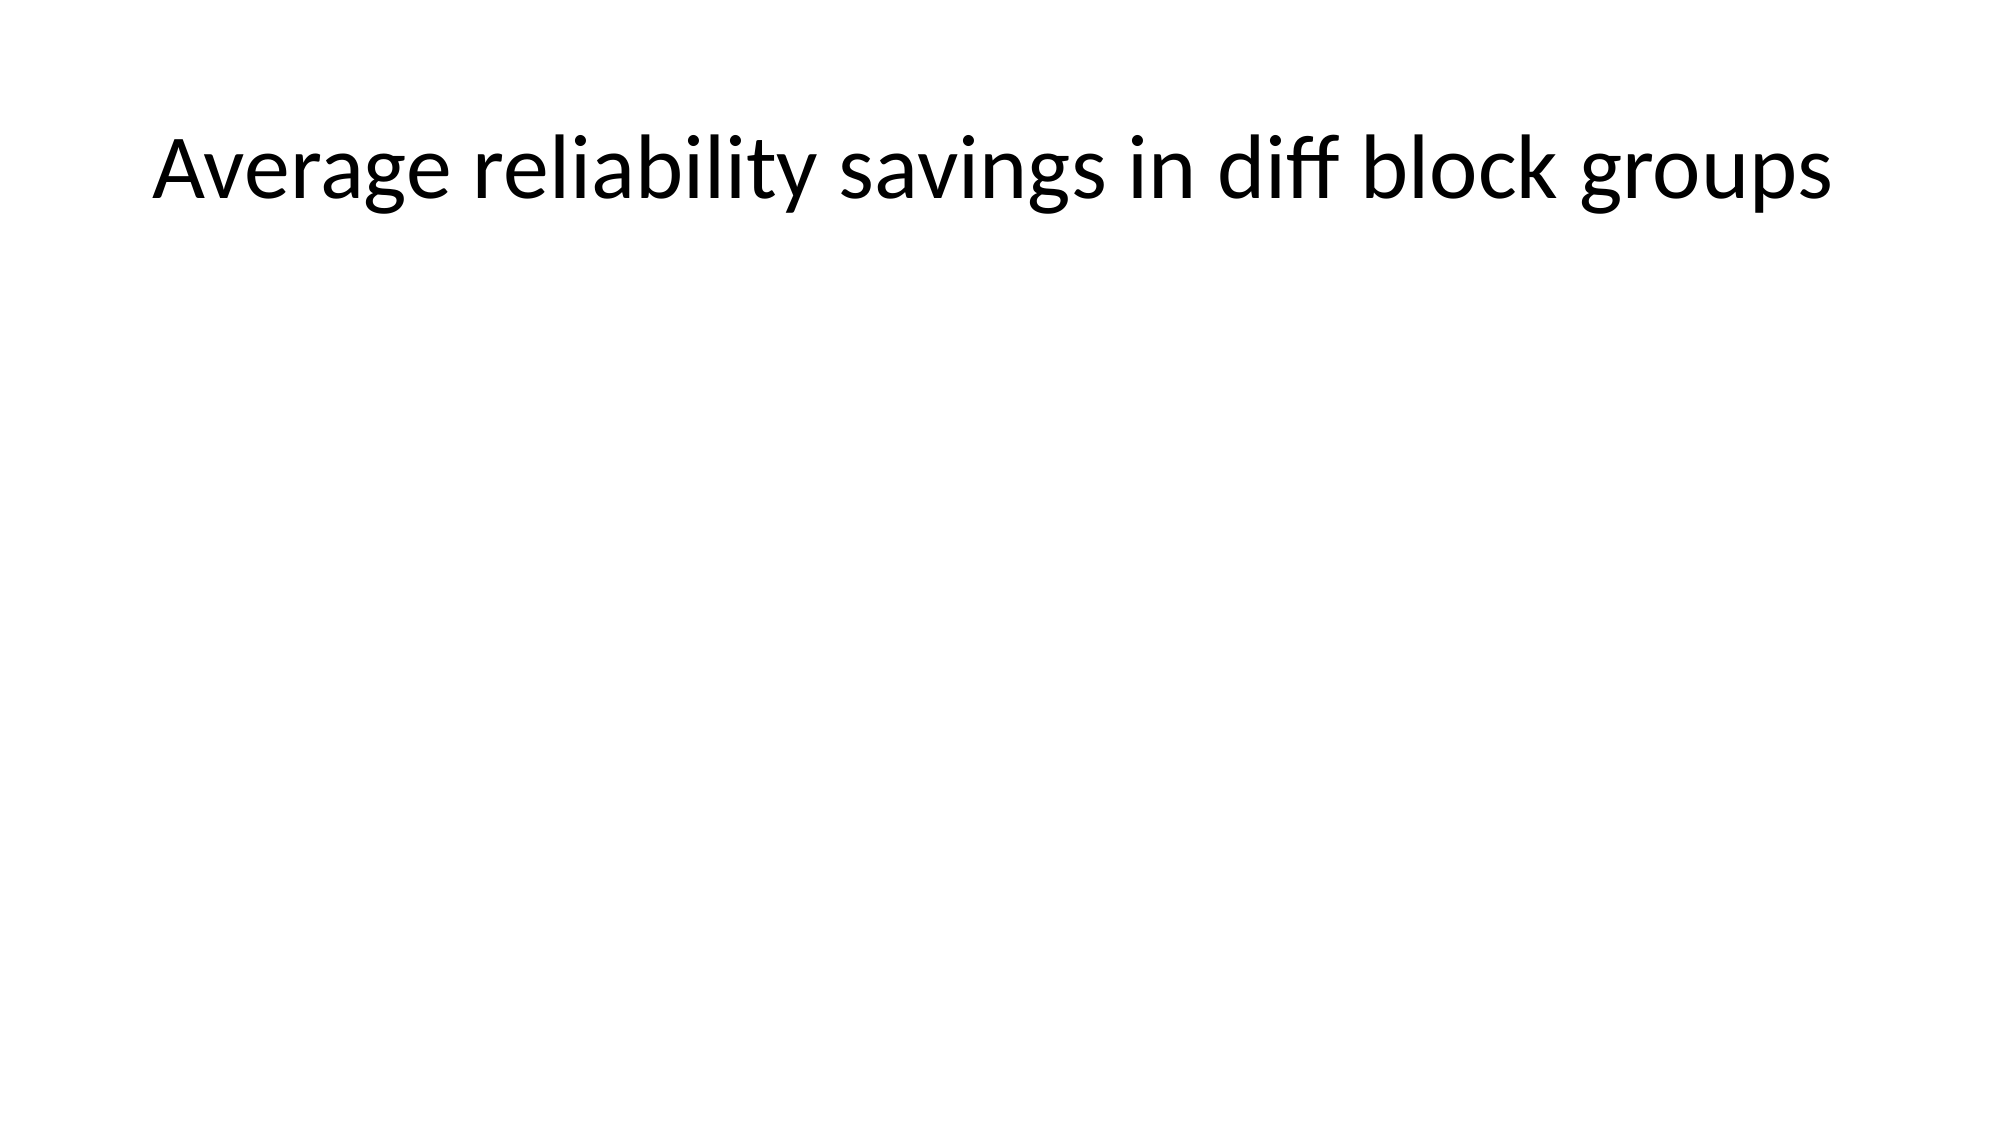

# Average reliability savings in diff block groups